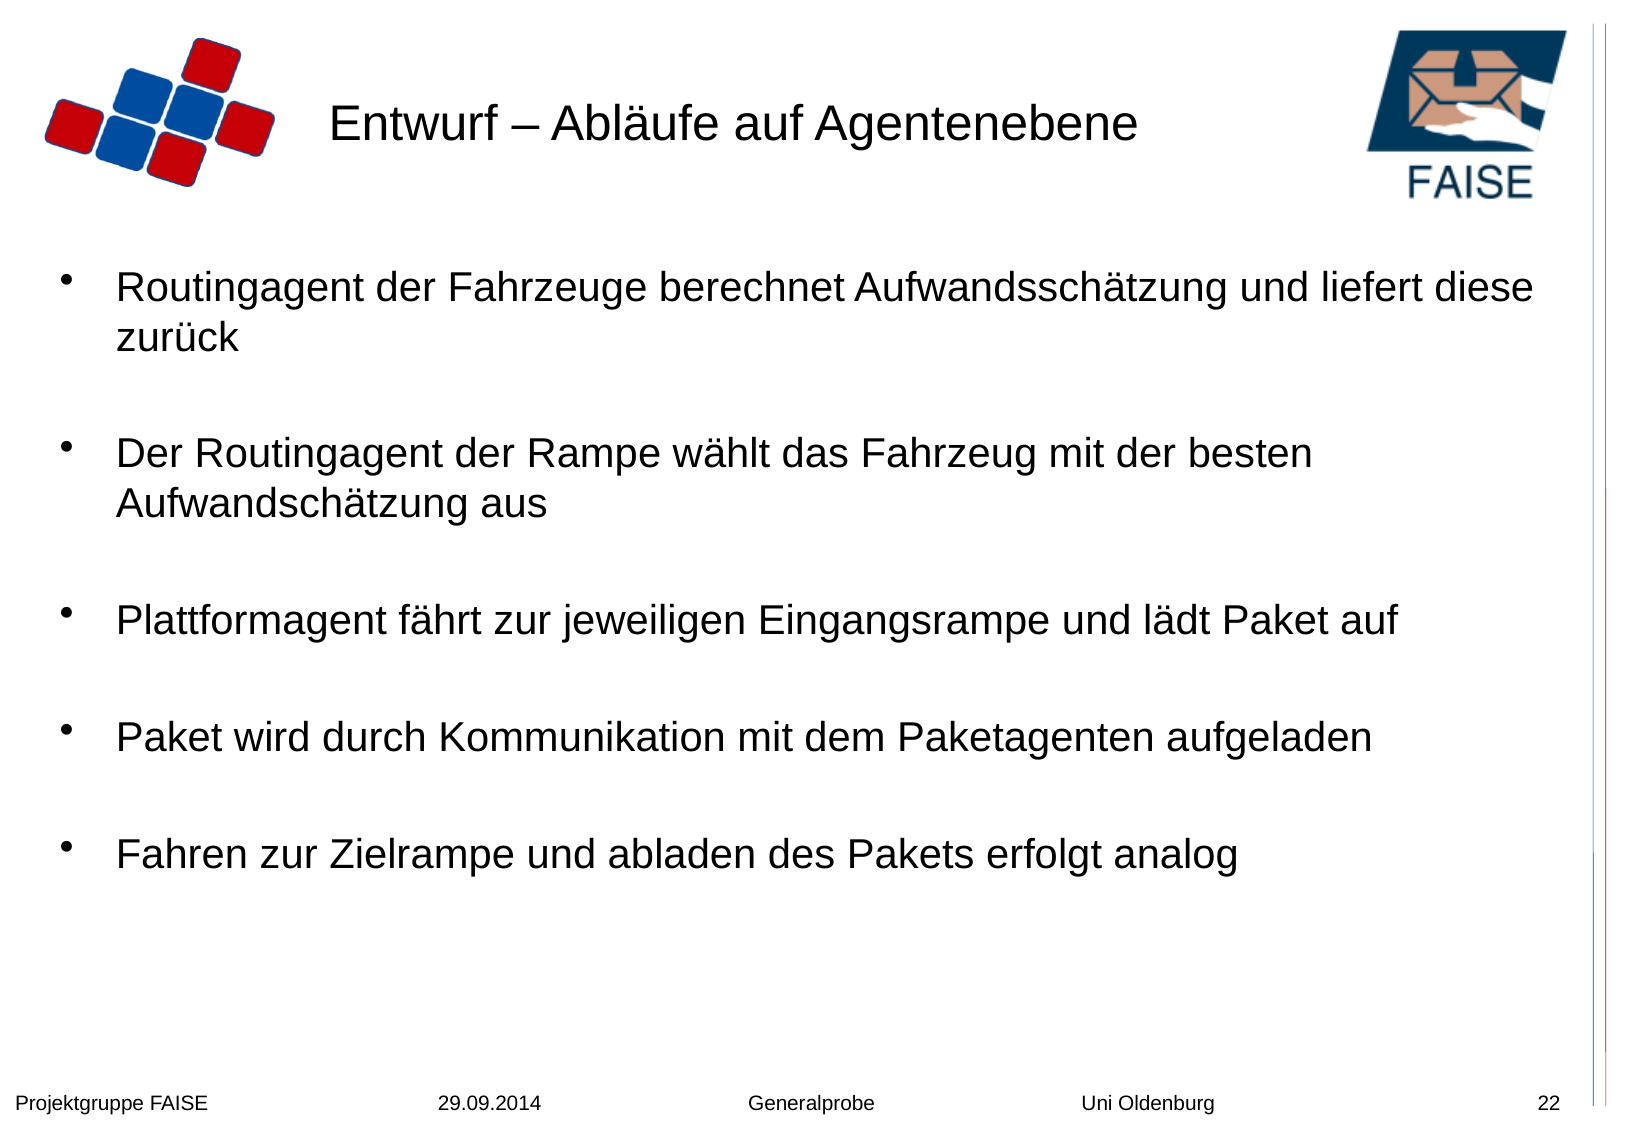

# Entwurf – Abläufe auf Agentenebene
Routingagent der Fahrzeuge berechnet Aufwandsschätzung und liefert diese zurück

Der Routingagent der Rampe wählt das Fahrzeug mit der besten Aufwandschätzung aus

Plattformagent fährt zur jeweiligen Eingangsrampe und lädt Paket auf

Paket wird durch Kommunikation mit dem Paketagenten aufgeladen

Fahren zur Zielrampe und abladen des Pakets erfolgt analog
Projektgruppe FAISE                                        29.09.2014                                    Generalprobe                                    Uni Oldenburg
22